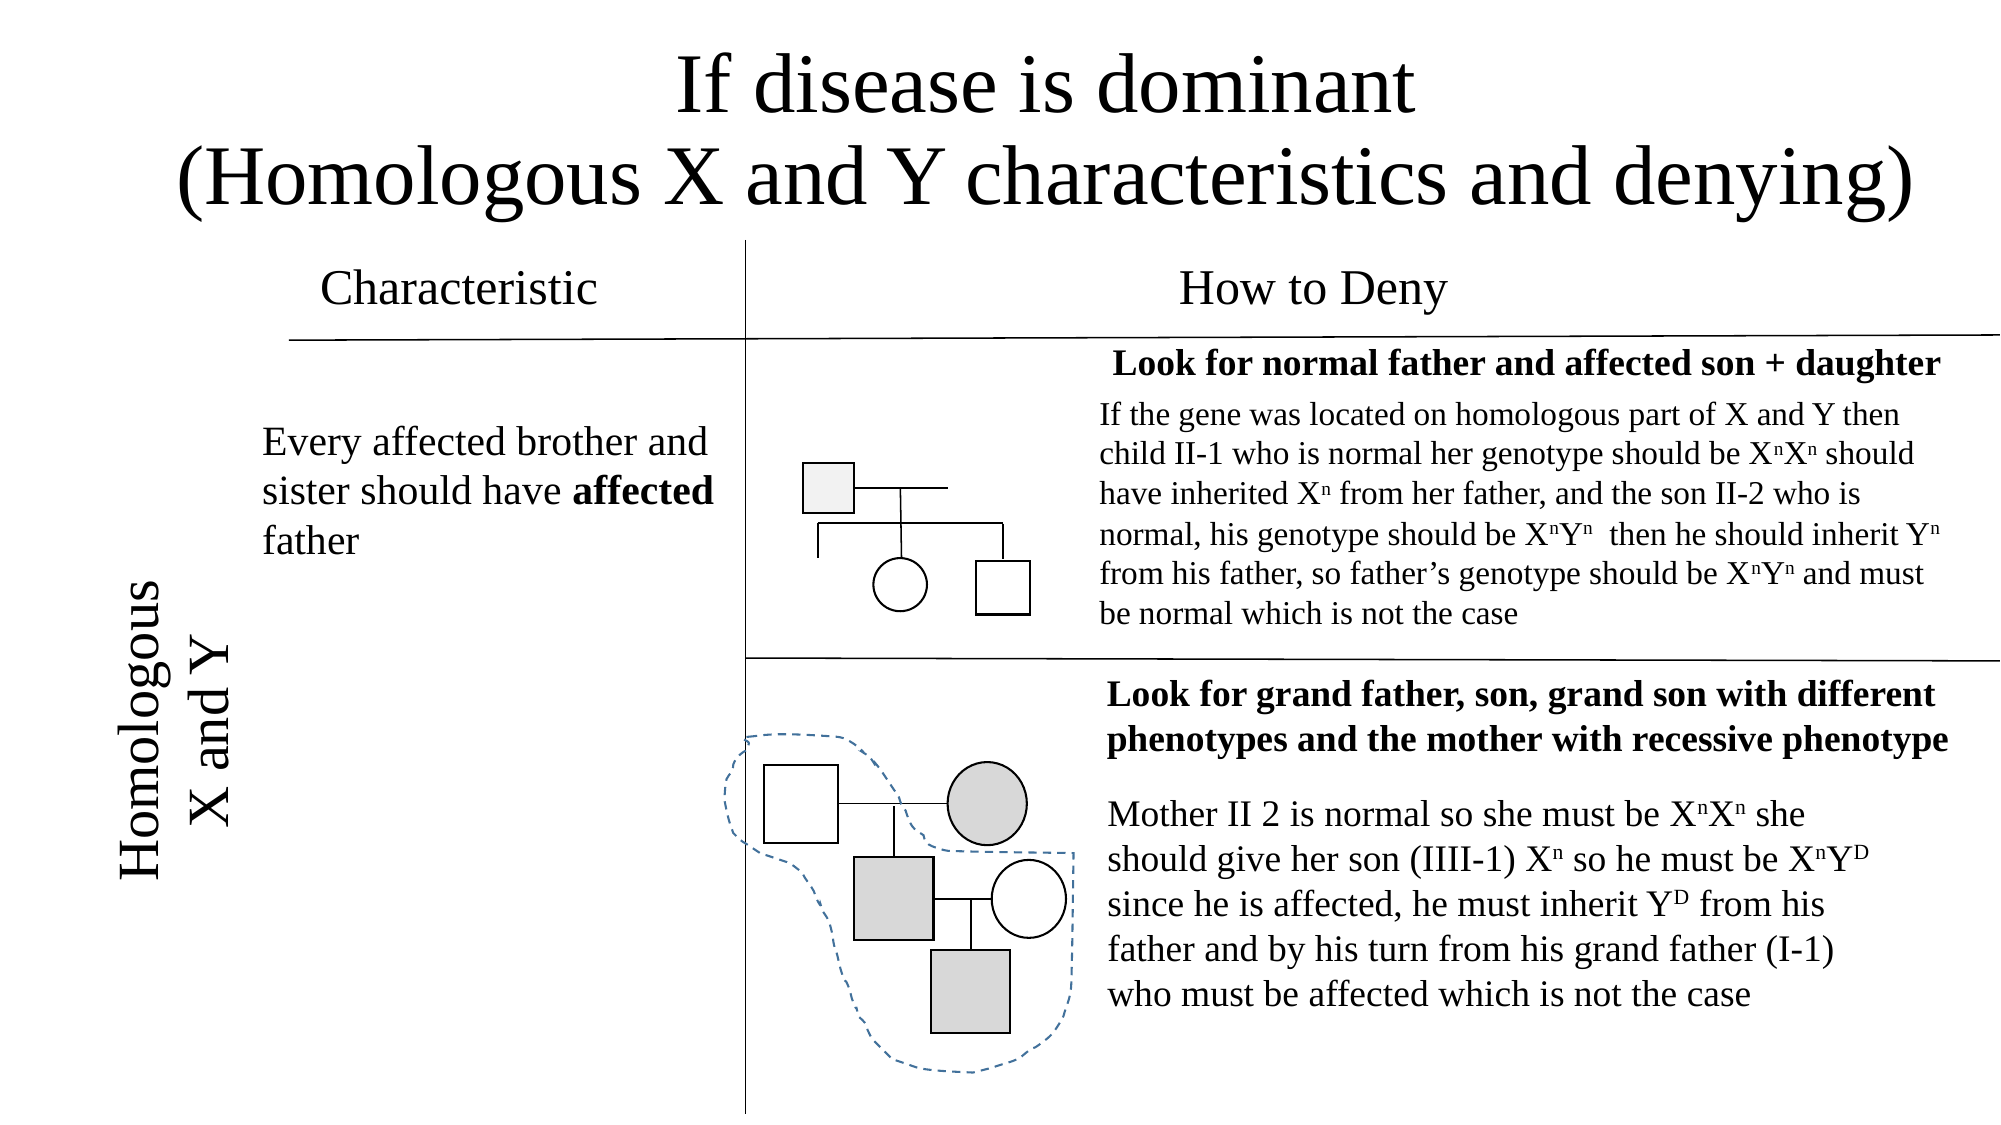

If disease is dominant
(Homologous X and Y characteristics and denying)
Characteristic
How to Deny
Look for normal father and affected son + daughter
If the gene was located on homologous part of X and Y then child II-1 who is normal her genotype should be XnXn should have inherited Xn from her father, and the son II-2 who is normal, his genotype should be XnYn  then he should inherit Yn from his father, so father’s genotype should be XnYn and must be normal which is not the case
Every affected brother and sister should have affected father

Homologous X and Y
Look for grand father, son, grand son with different phenotypes and the mother with recessive phenotype

Mother II 2 is normal so she must be XnXn she should give her son (IIII-1) Xn so he must be XnYD since he is affected, he must inherit YD from his father and by his turn from his grand father (I-1) who must be affected which is not the case